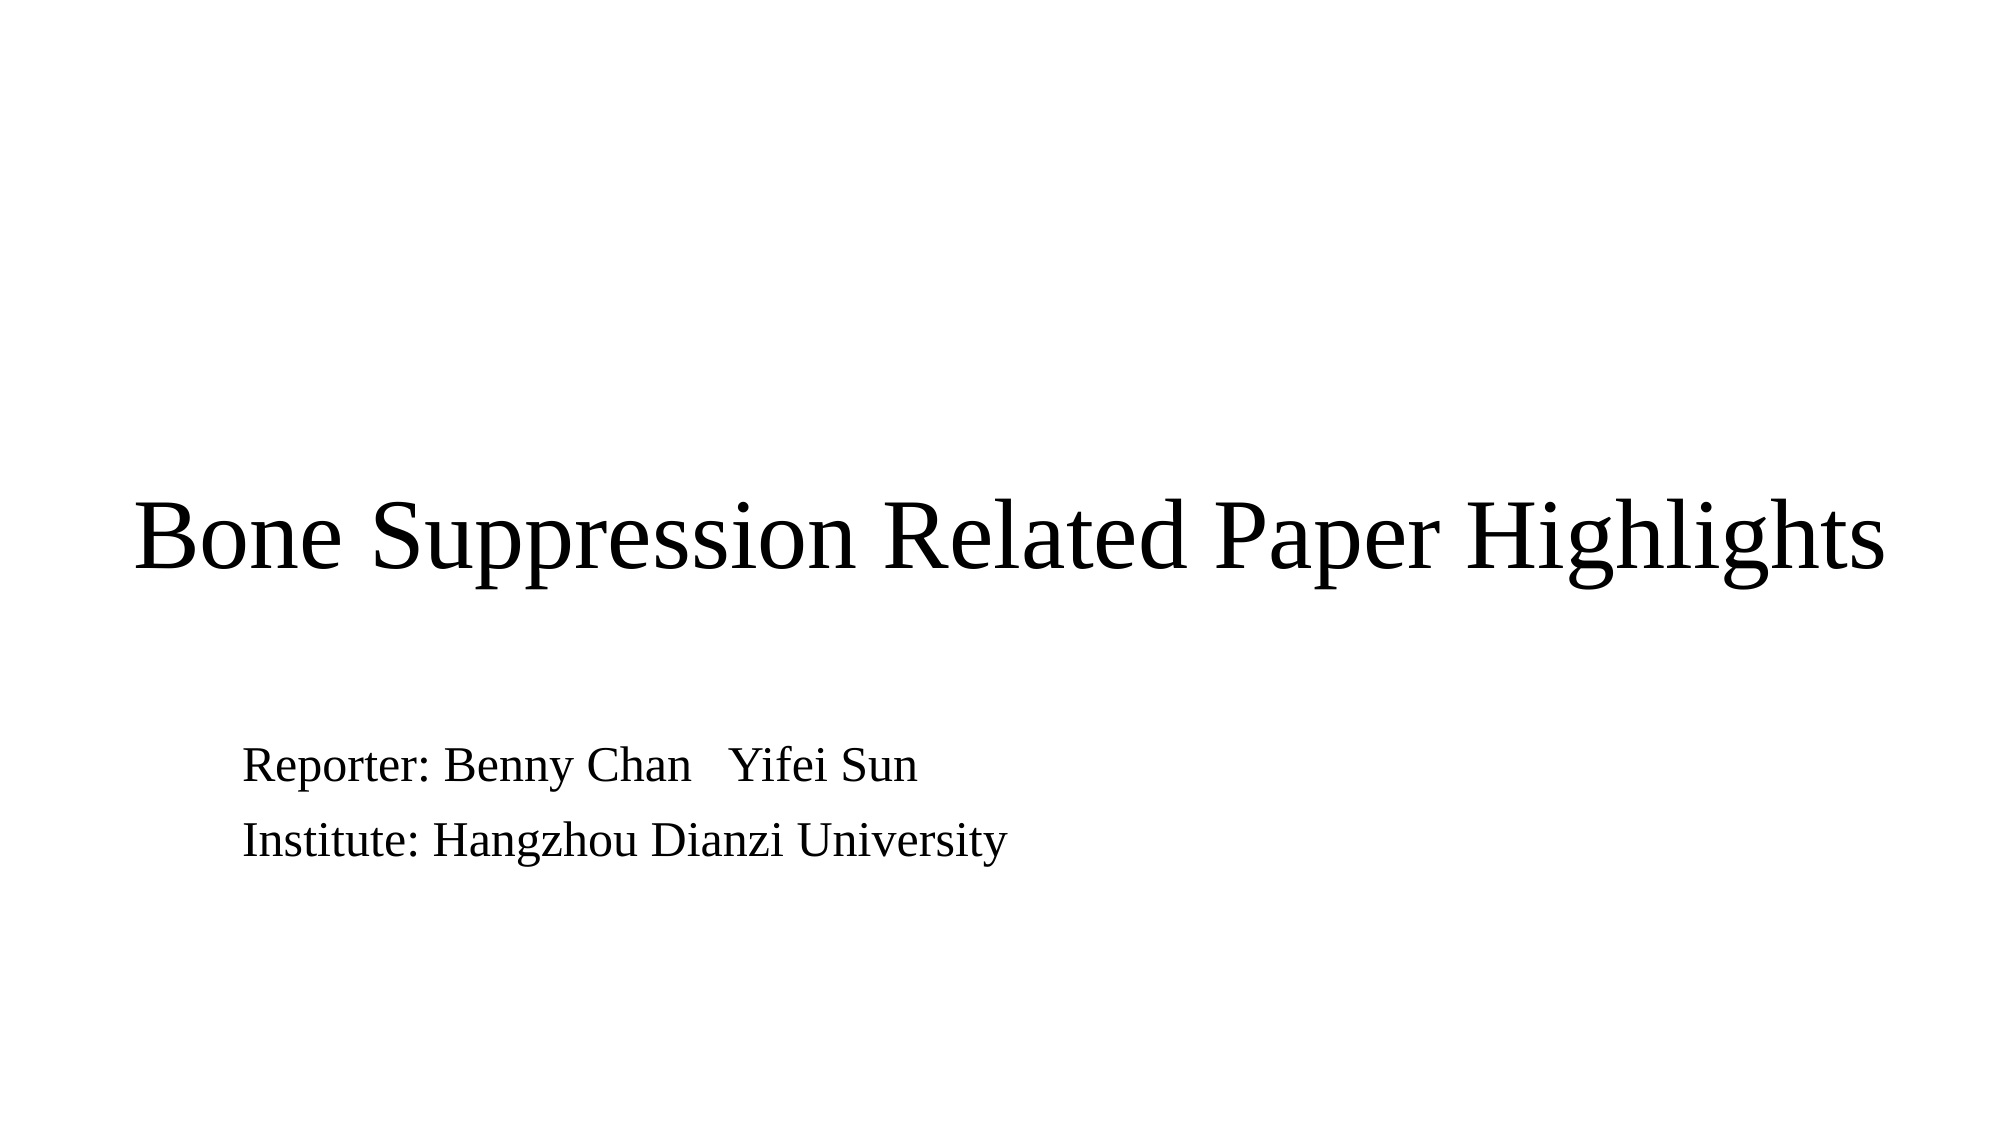

# Bone Suppression Related Paper Highlights

Reporter: Benny Chan   Yifei Sun
Institute: Hangzhou Dianzi University